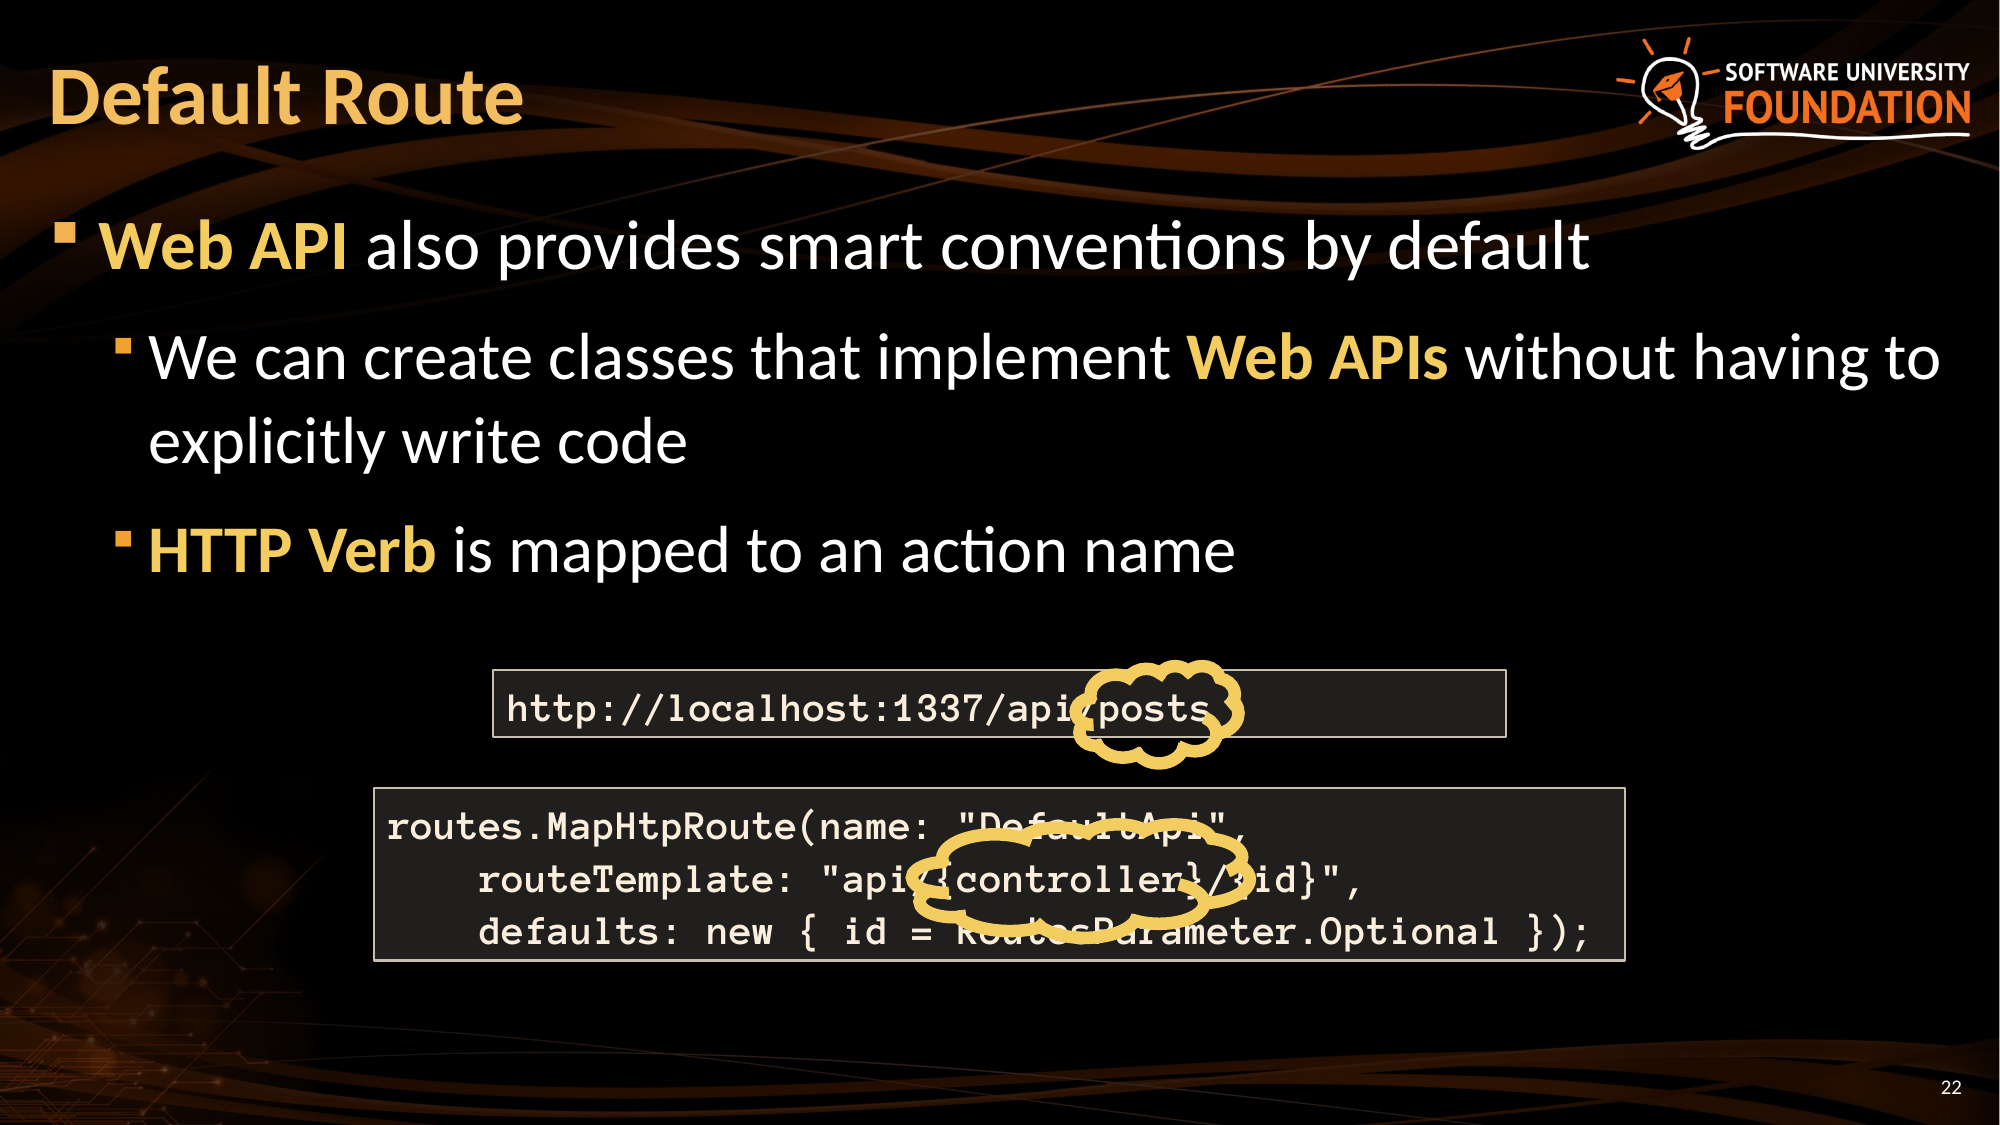

# Default Route
Web API also provides smart conventions by default
We can create classes that implement Web APIs without having to explicitly write code
HTTP Verb is mapped to an action name

http://localhost:1337/api/posts
routes.MapHtpRoute(name: "DefaultApi",
    routeTemplate: "api/{controller}/{id}",
    defaults: new { id = RoutesParameter.Optional });

22